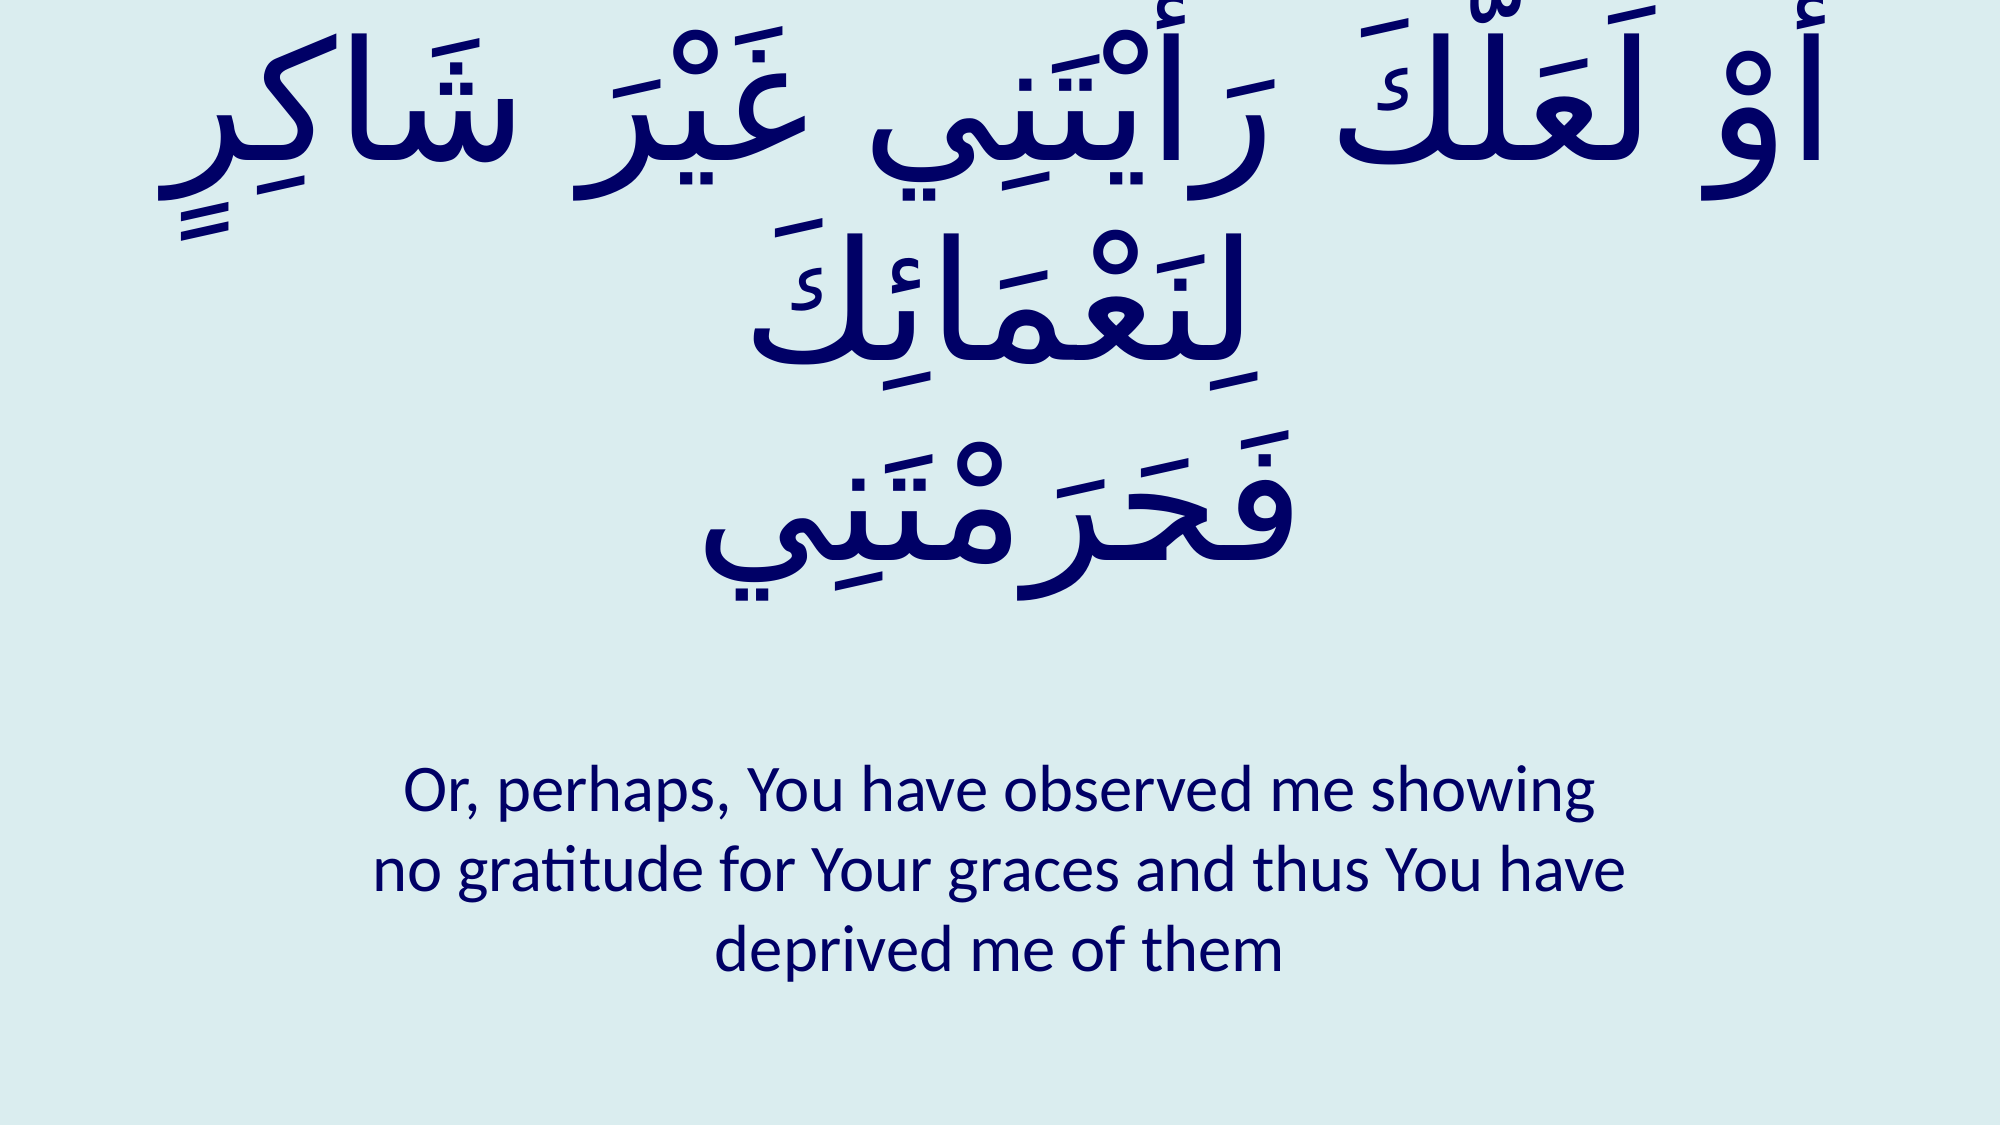

# أَوْ لَعَلَّكَ رَأَيْتَنِي غَيْرَ شَاكِرٍ لِنَعْمَائِكَ فَحَرَمْتَنِي
Or, perhaps, You have observed me showing no gratitude for Your graces and thus You have deprived me of them